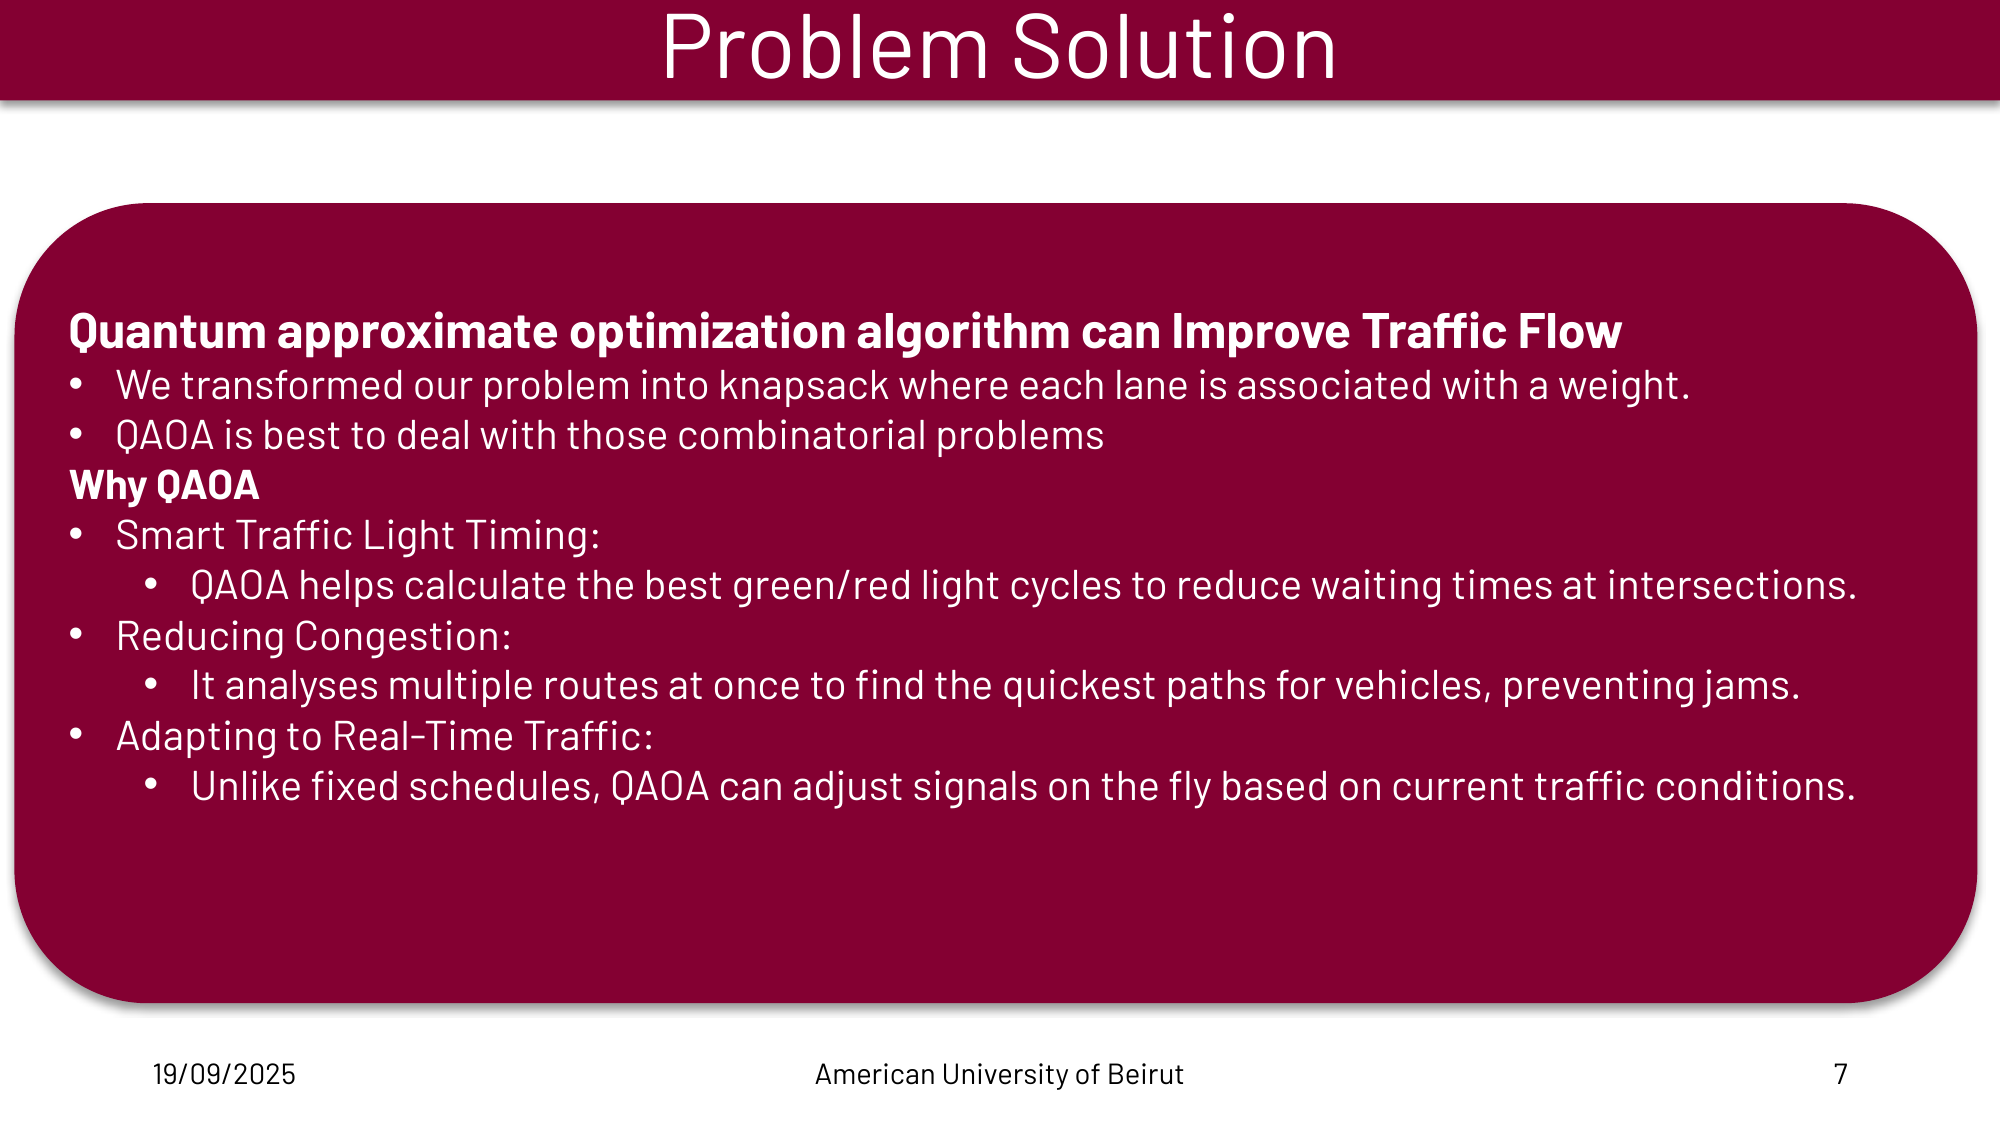

Problem Solution
Quantum approximate optimization algorithm can Improve Traffic Flow
We transformed our problem into knapsack where each lane is associated with a weight.
QAOA is best to deal with those combinatorial problems
Why QAOA
Smart Traffic Light Timing:
QAOA helps calculate the best green/red light cycles to reduce waiting times at intersections.
Reducing Congestion:
It analyses multiple routes at once to find the quickest paths for vehicles, preventing jams.
Adapting to Real-Time Traffic:
Unlike fixed schedules, QAOA can adjust signals on the fly based on current traffic conditions.

19/09/2025
American University of Beirut
7